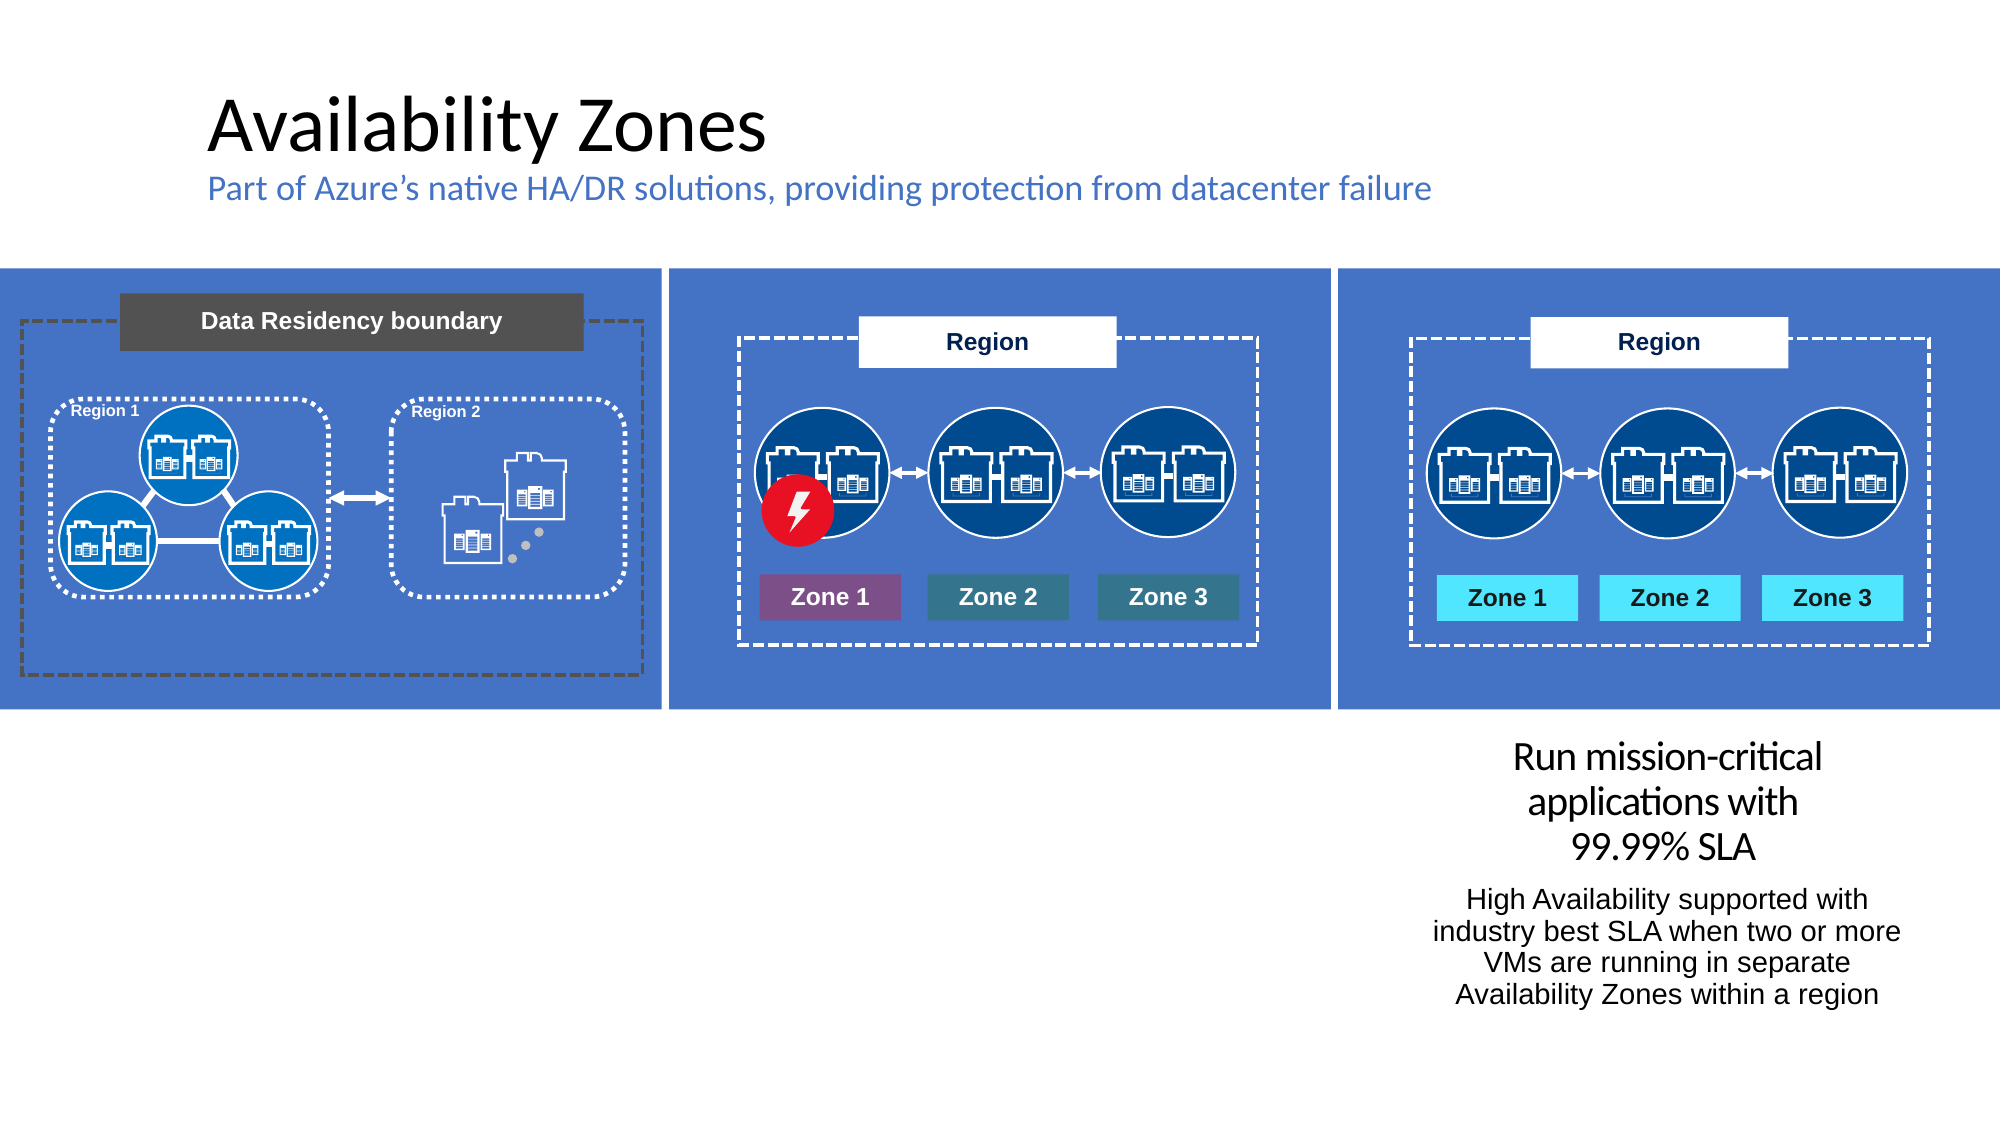

Availability Zones
Part of Azure’s native HA/DR solutions, providing protection from datacenter failure

Data Residency boundary
Region
Region

Region 1

Region 2

Zone 1
Zone 2
Zone 3
Zone 1
Zone 2
Zone 3
Run mission-critical applications with
99.99% SLA
High Availability supported with industry best SLA when two or more VMs are running in separate Availability Zones within a region